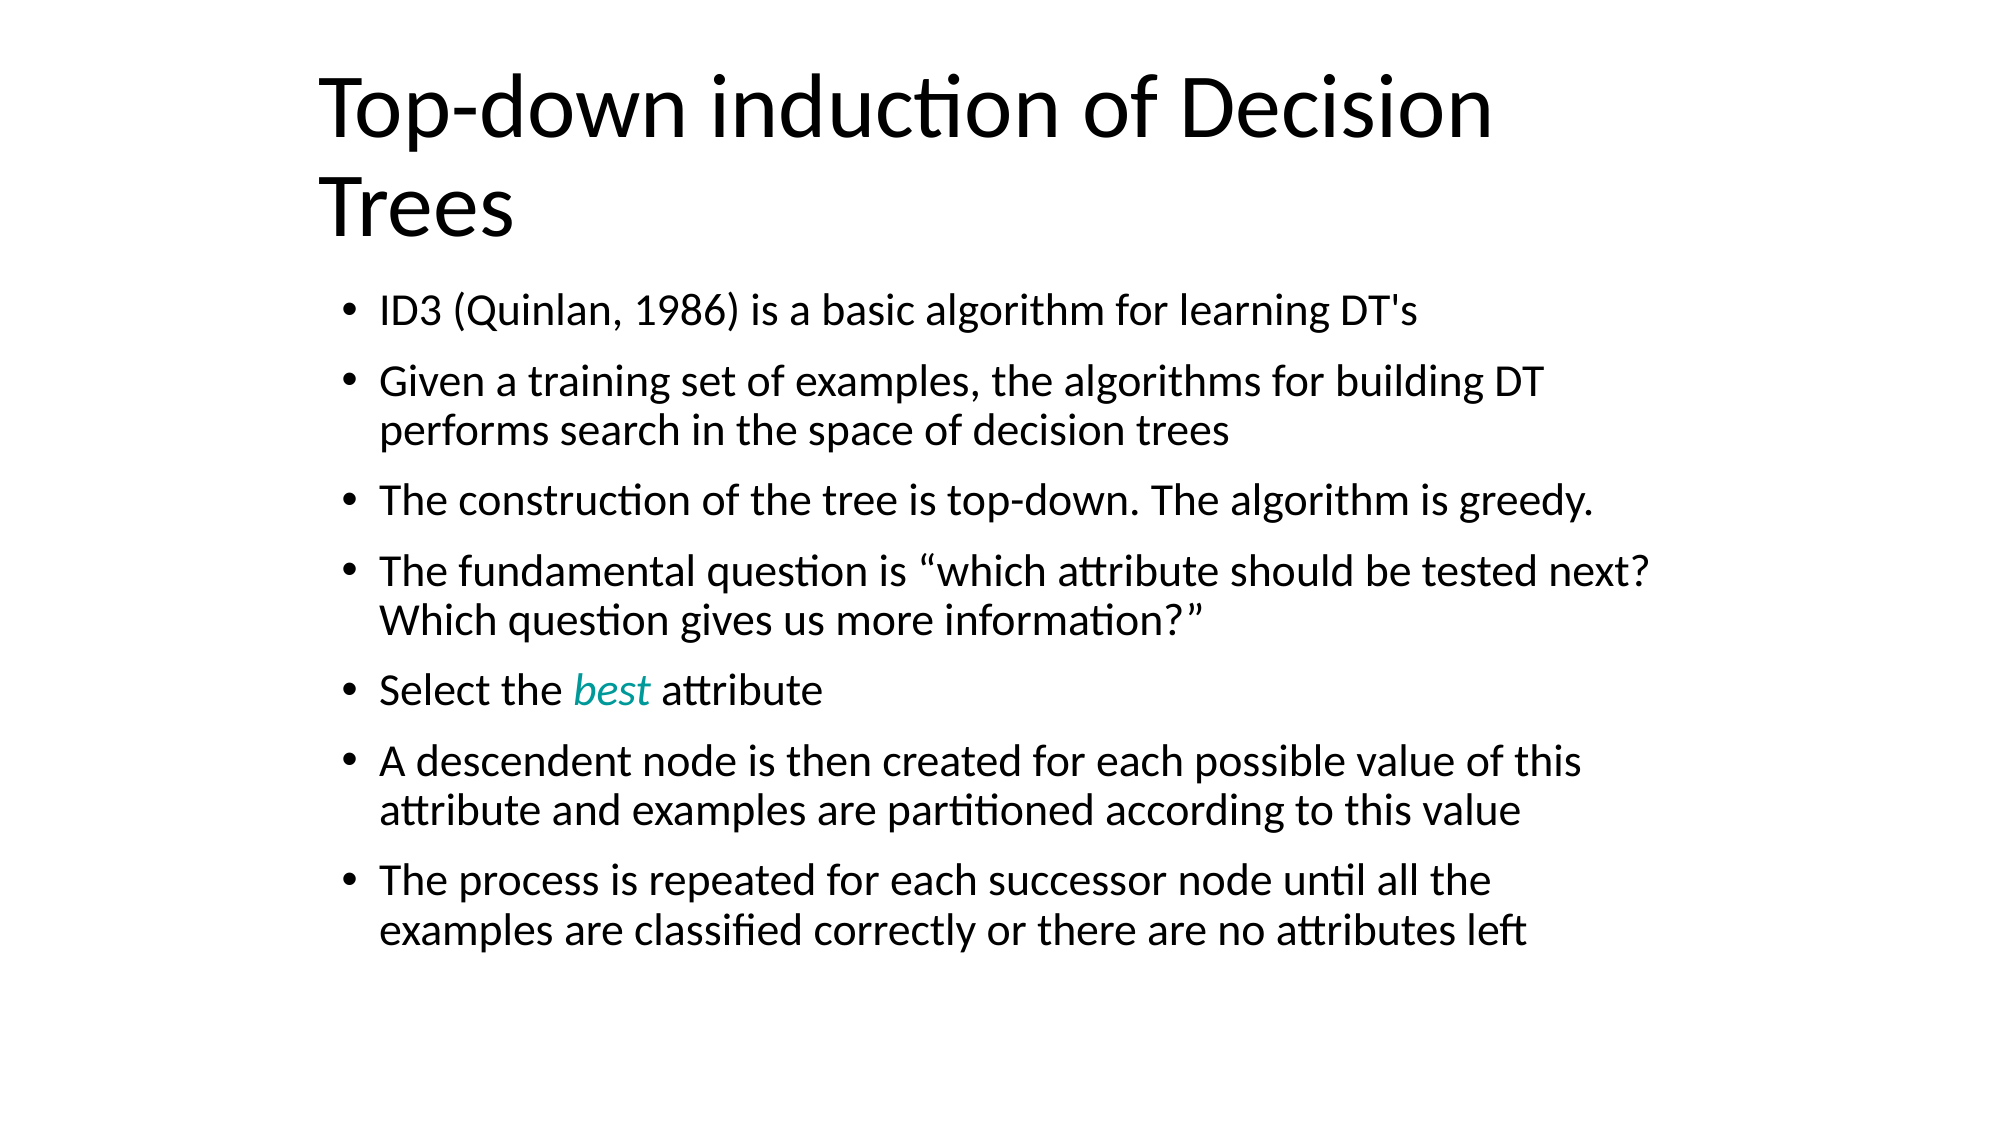

# Top-down induction of Decision Trees
ID3 (Quinlan, 1986) is a basic algorithm for learning DT's
Given a training set of examples, the algorithms for building DT performs search in the space of decision trees
The construction of the tree is top-down. The algorithm is greedy.
The fundamental question is “which attribute should be tested next? Which question gives us more information?”
Select the best attribute
A descendent node is then created for each possible value of this attribute and examples are partitioned according to this value
The process is repeated for each successor node until all the examples are classified correctly or there are no attributes left